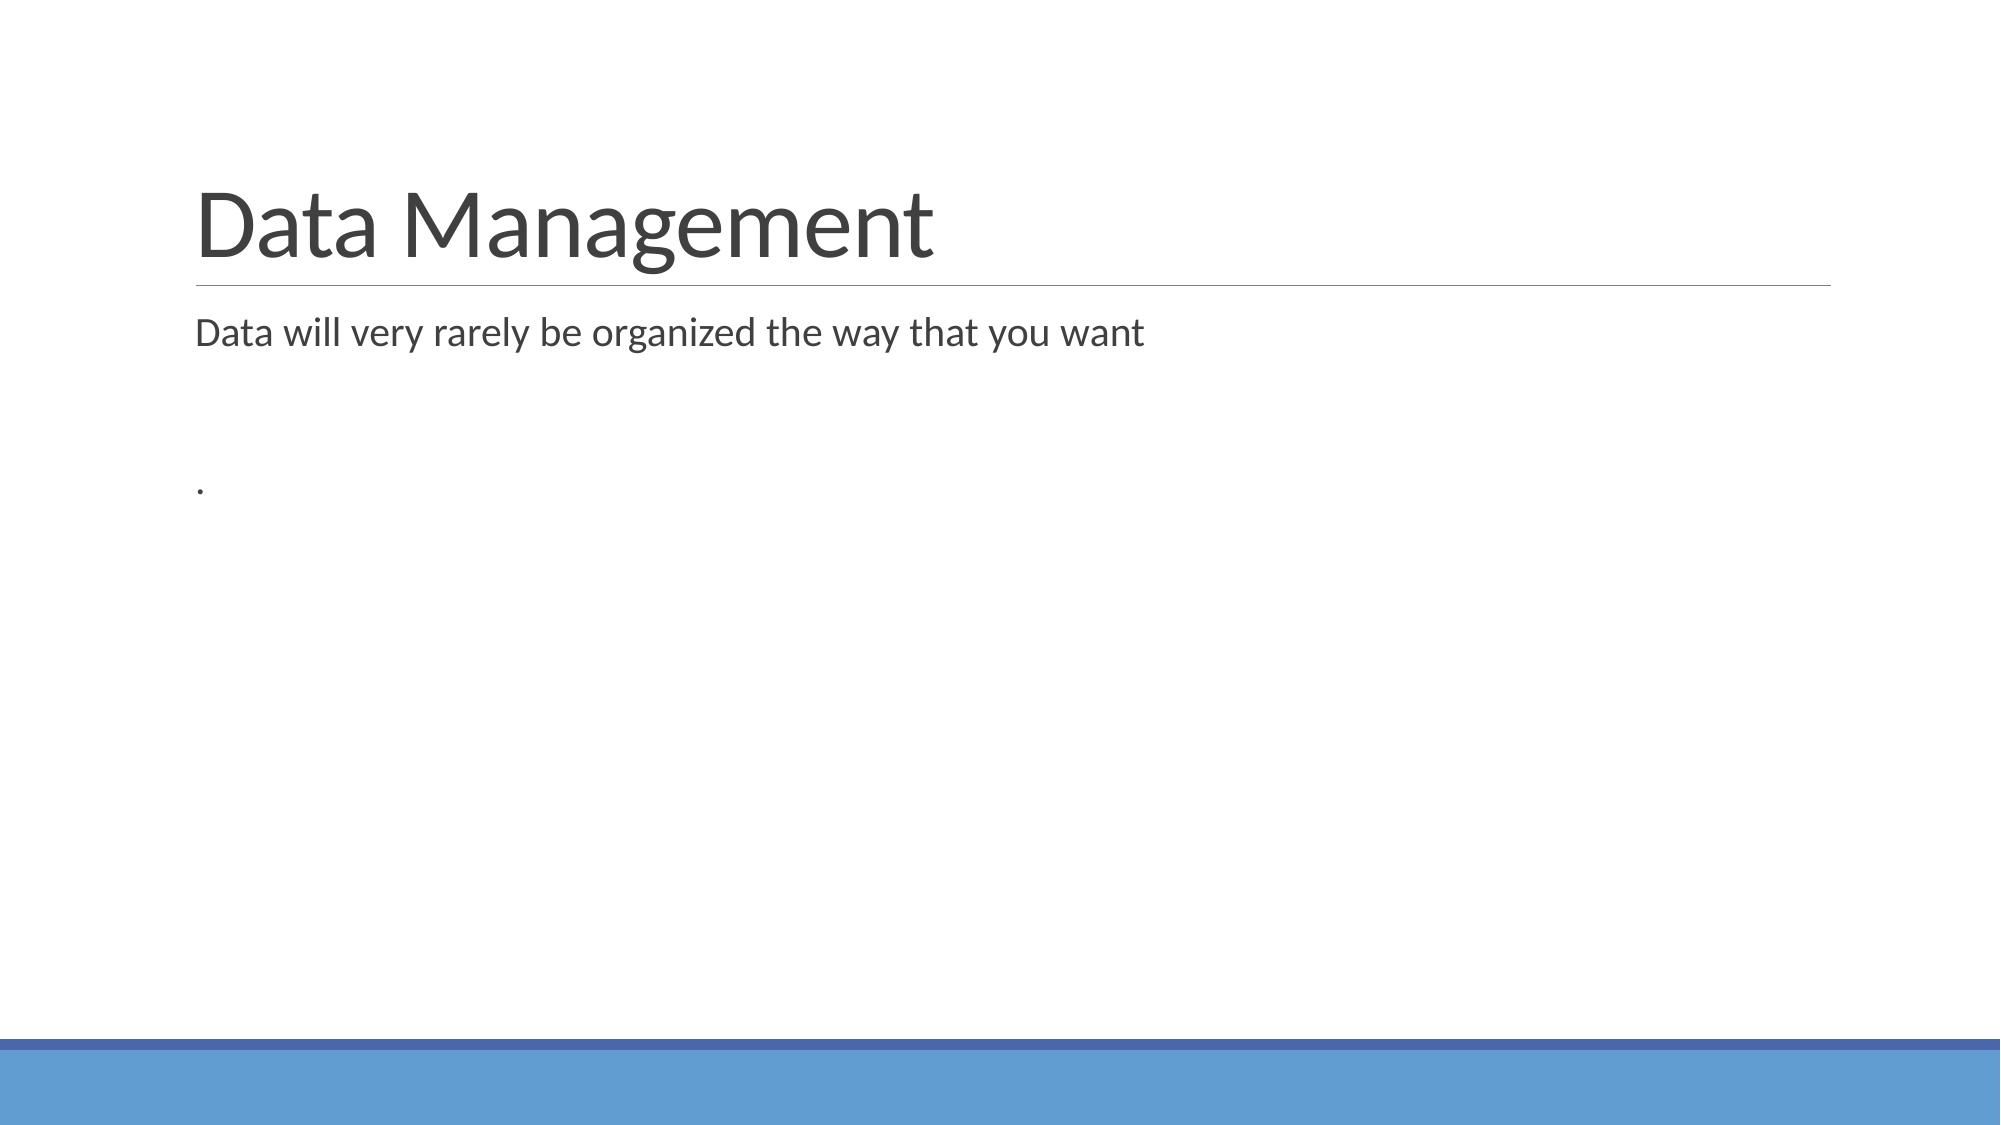

# Data Management
Data will very rarely be organized the way that you want

.